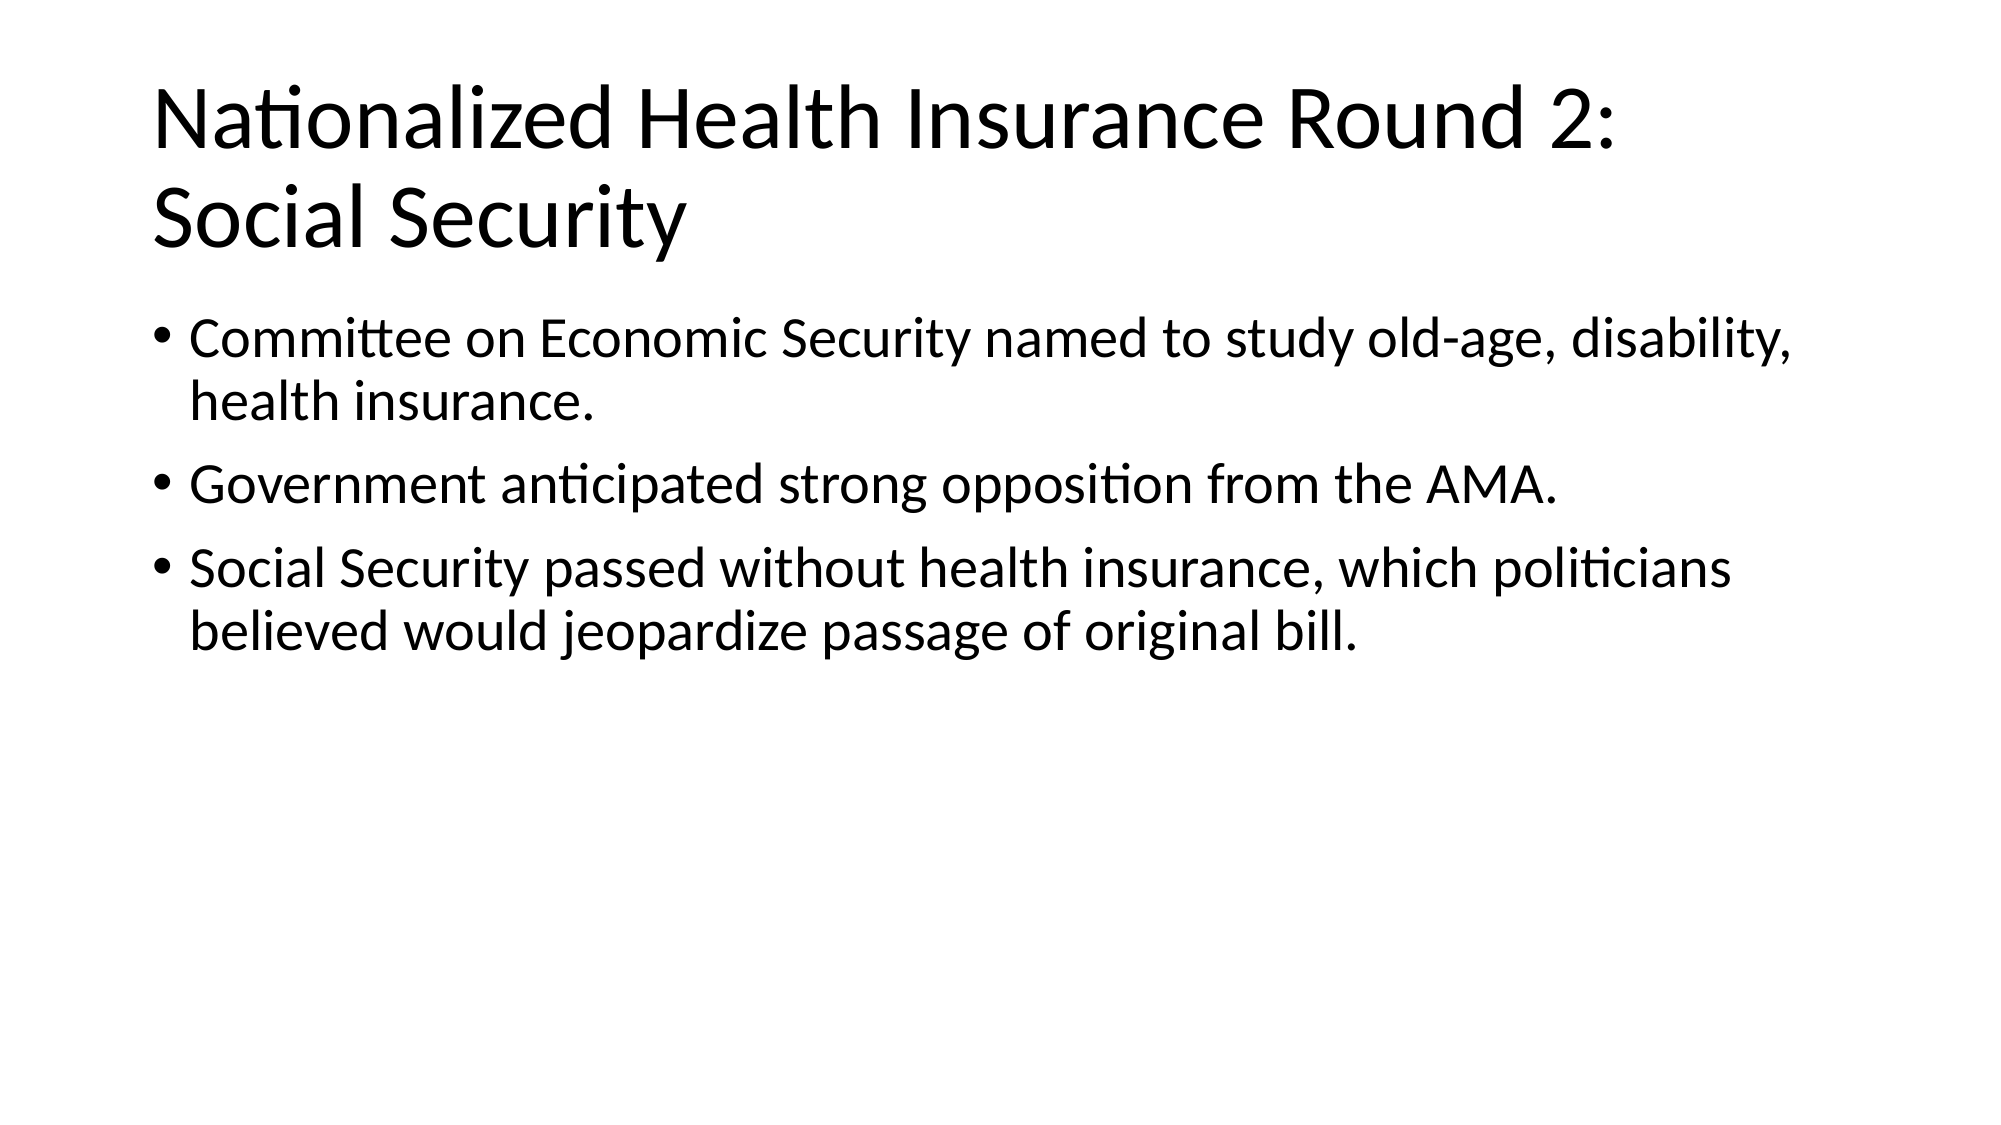

# Nationalized Health Insurance Round 2: Social Security
Committee on Economic Security named to study old-age, disability, health insurance.
Government anticipated strong opposition from the AMA.
Social Security passed without health insurance, which politicians believed would jeopardize passage of original bill.